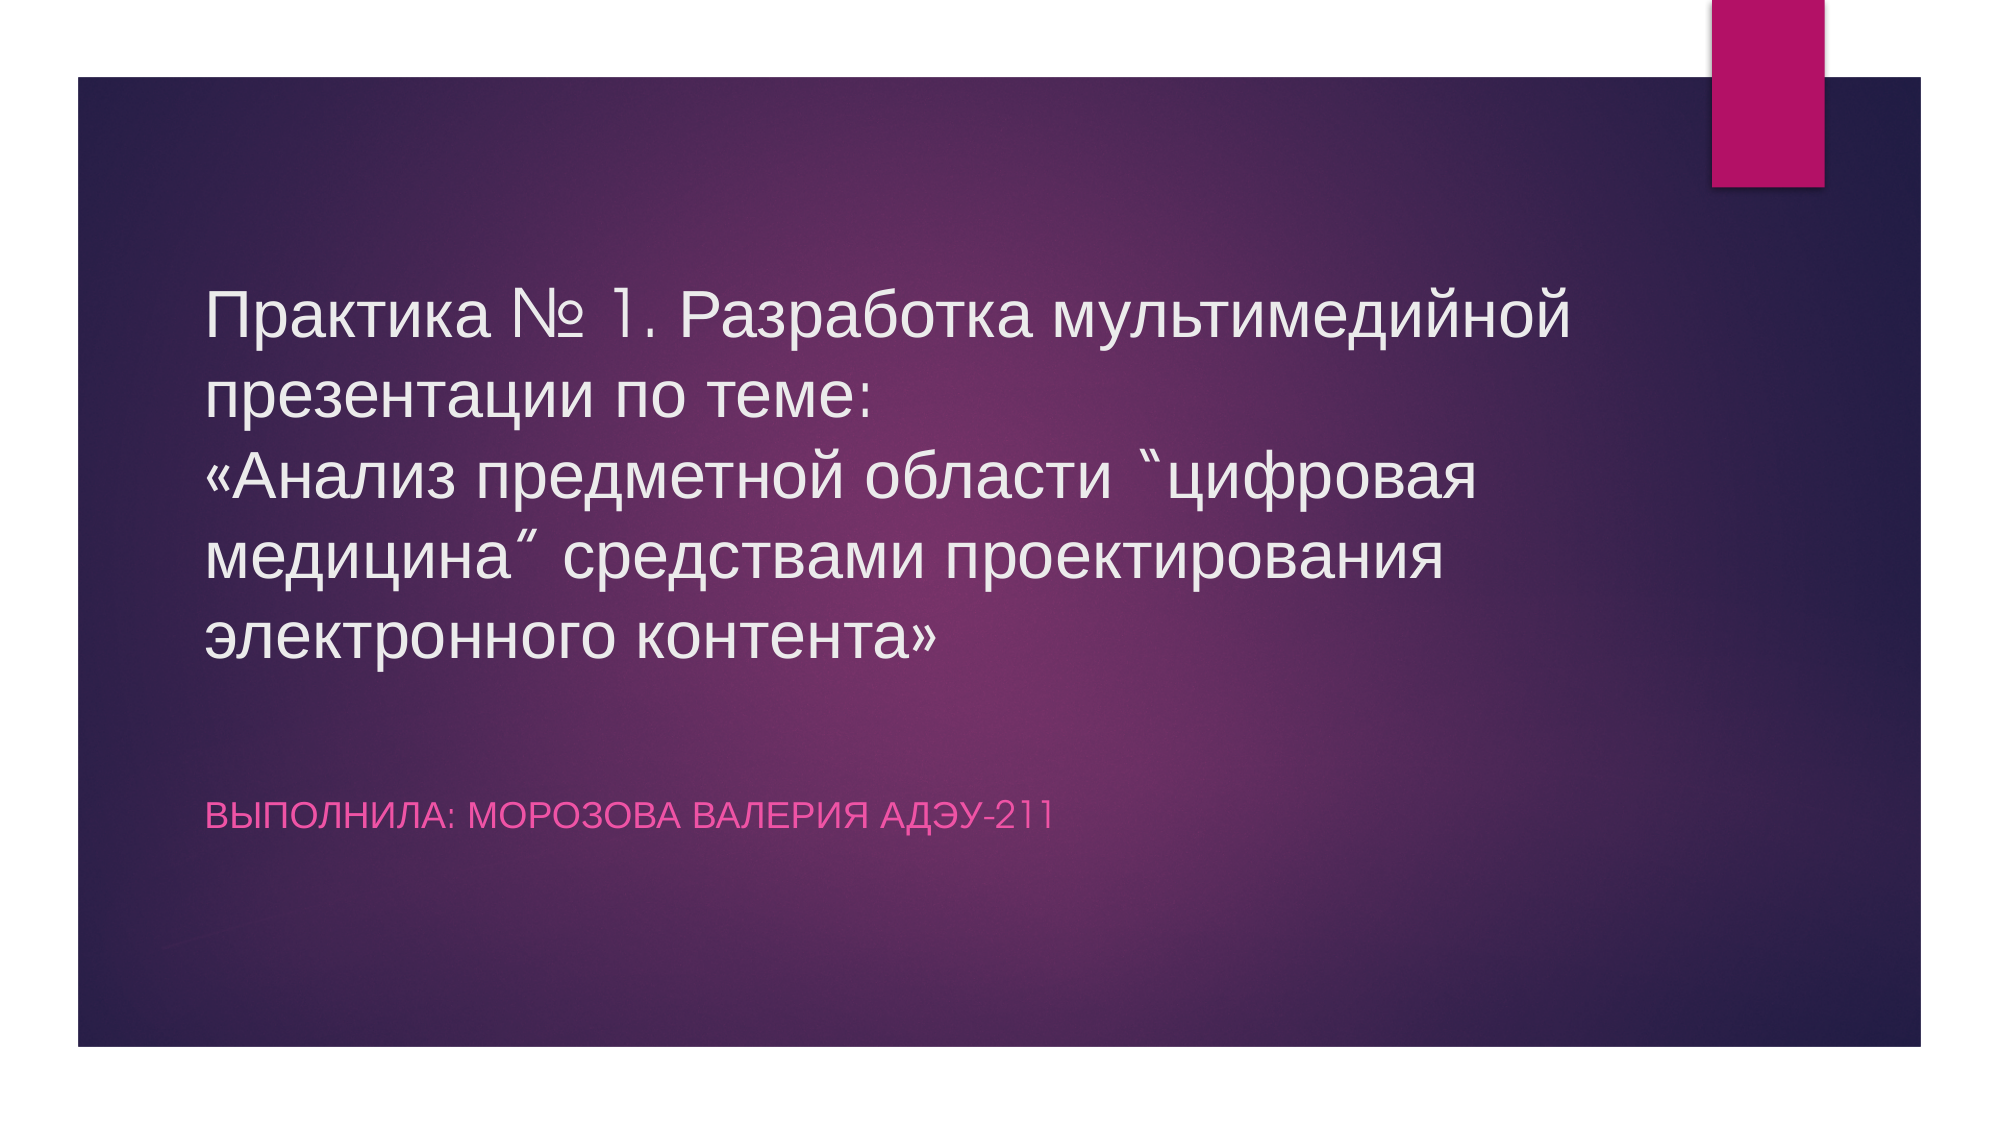

# Практика № 1. Разработка мультимедийной презентации по теме: «Анализ предметной области “цифровая медицина” средствами проектирования электронного контента»
Выполнила: Морозова Валерия АДЭУ-211